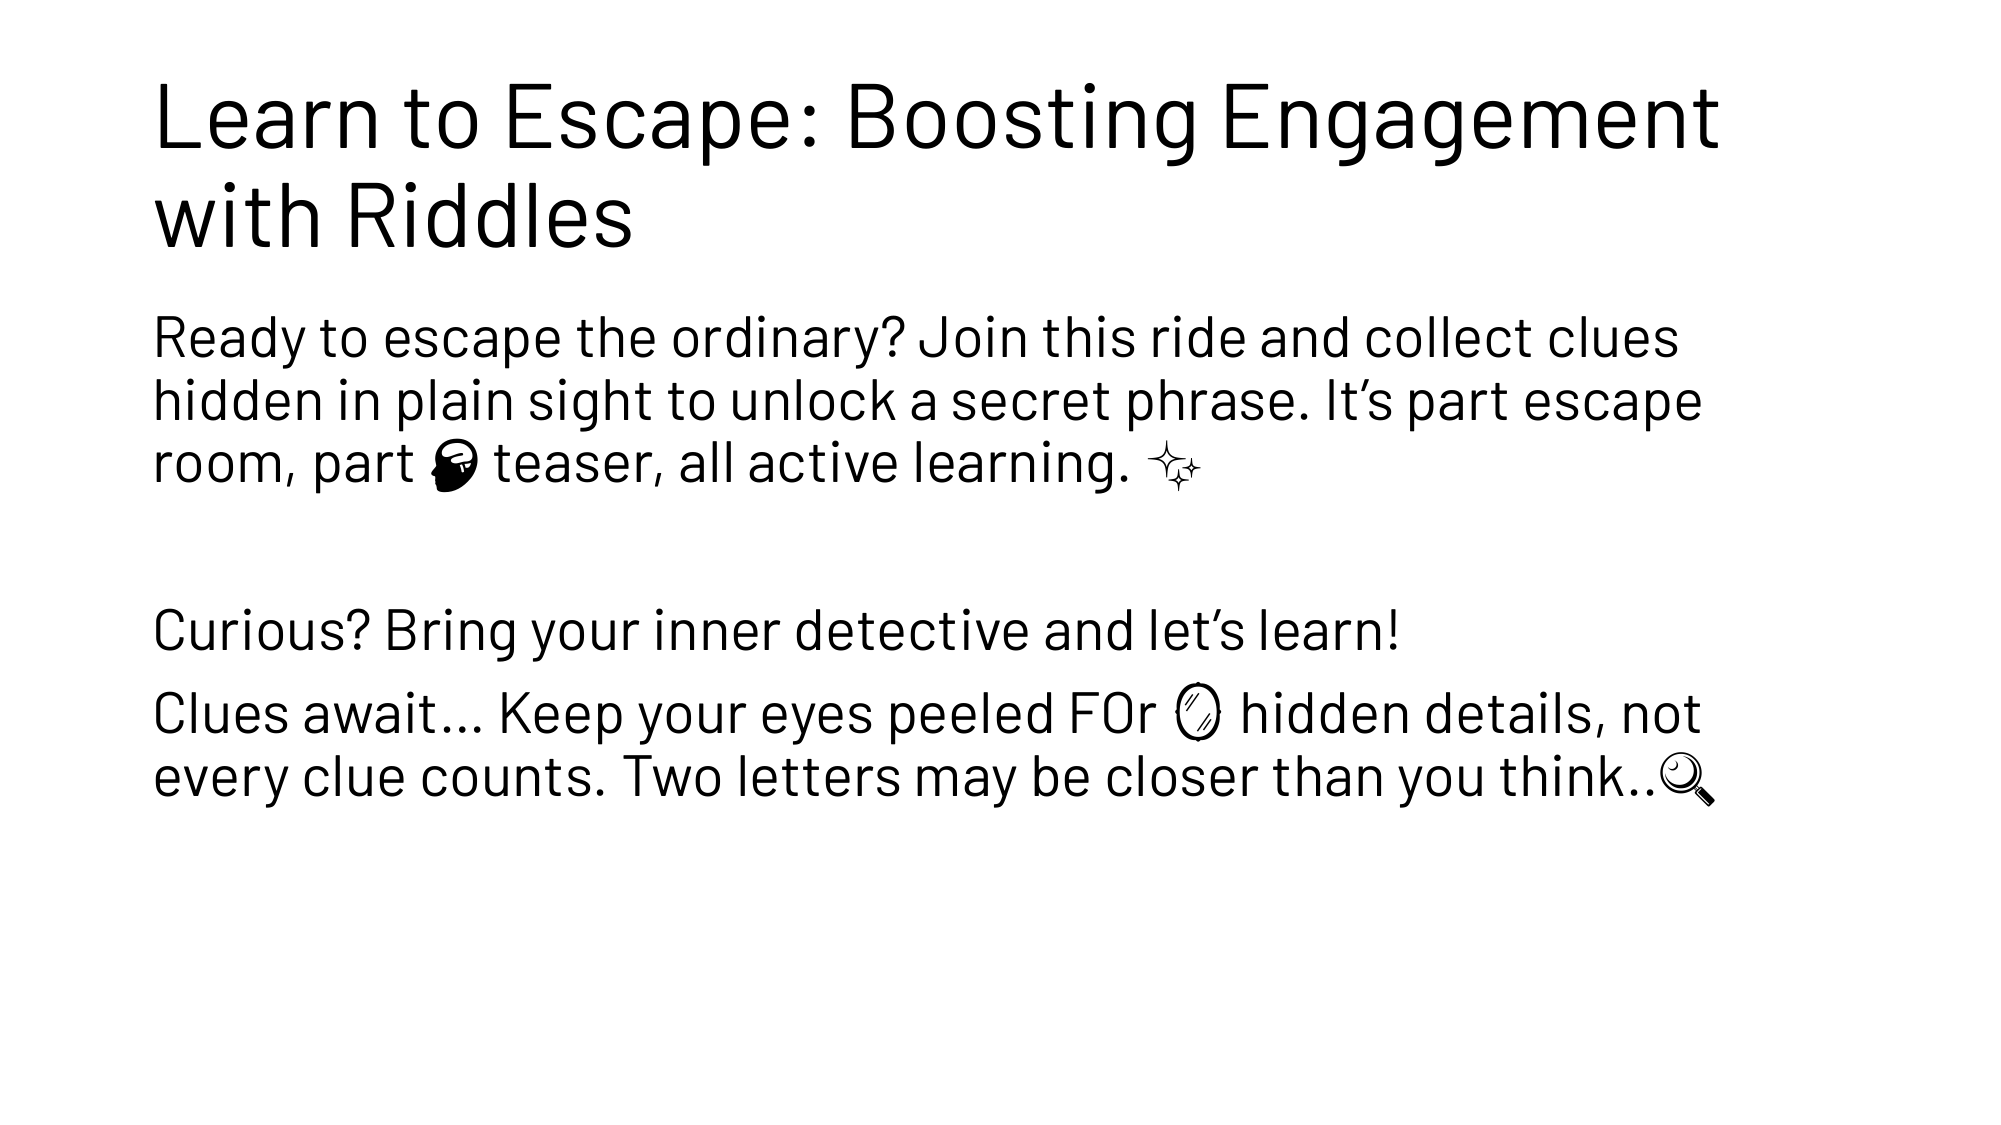

# Learn to Escape: Boosting Engagement with Riddles
Ready to escape the ordinary? Join this ride and collect clues hidden in plain sight to unlock a secret phrase. It’s part escape room, part 🧠 teaser, all active learning. ✨

Curious? Bring your inner detective and let’s learn!
Clues await… Keep your eyes peeled FOr 🪞 hidden details, not every clue counts. Two letters may be closer than you think..🔍